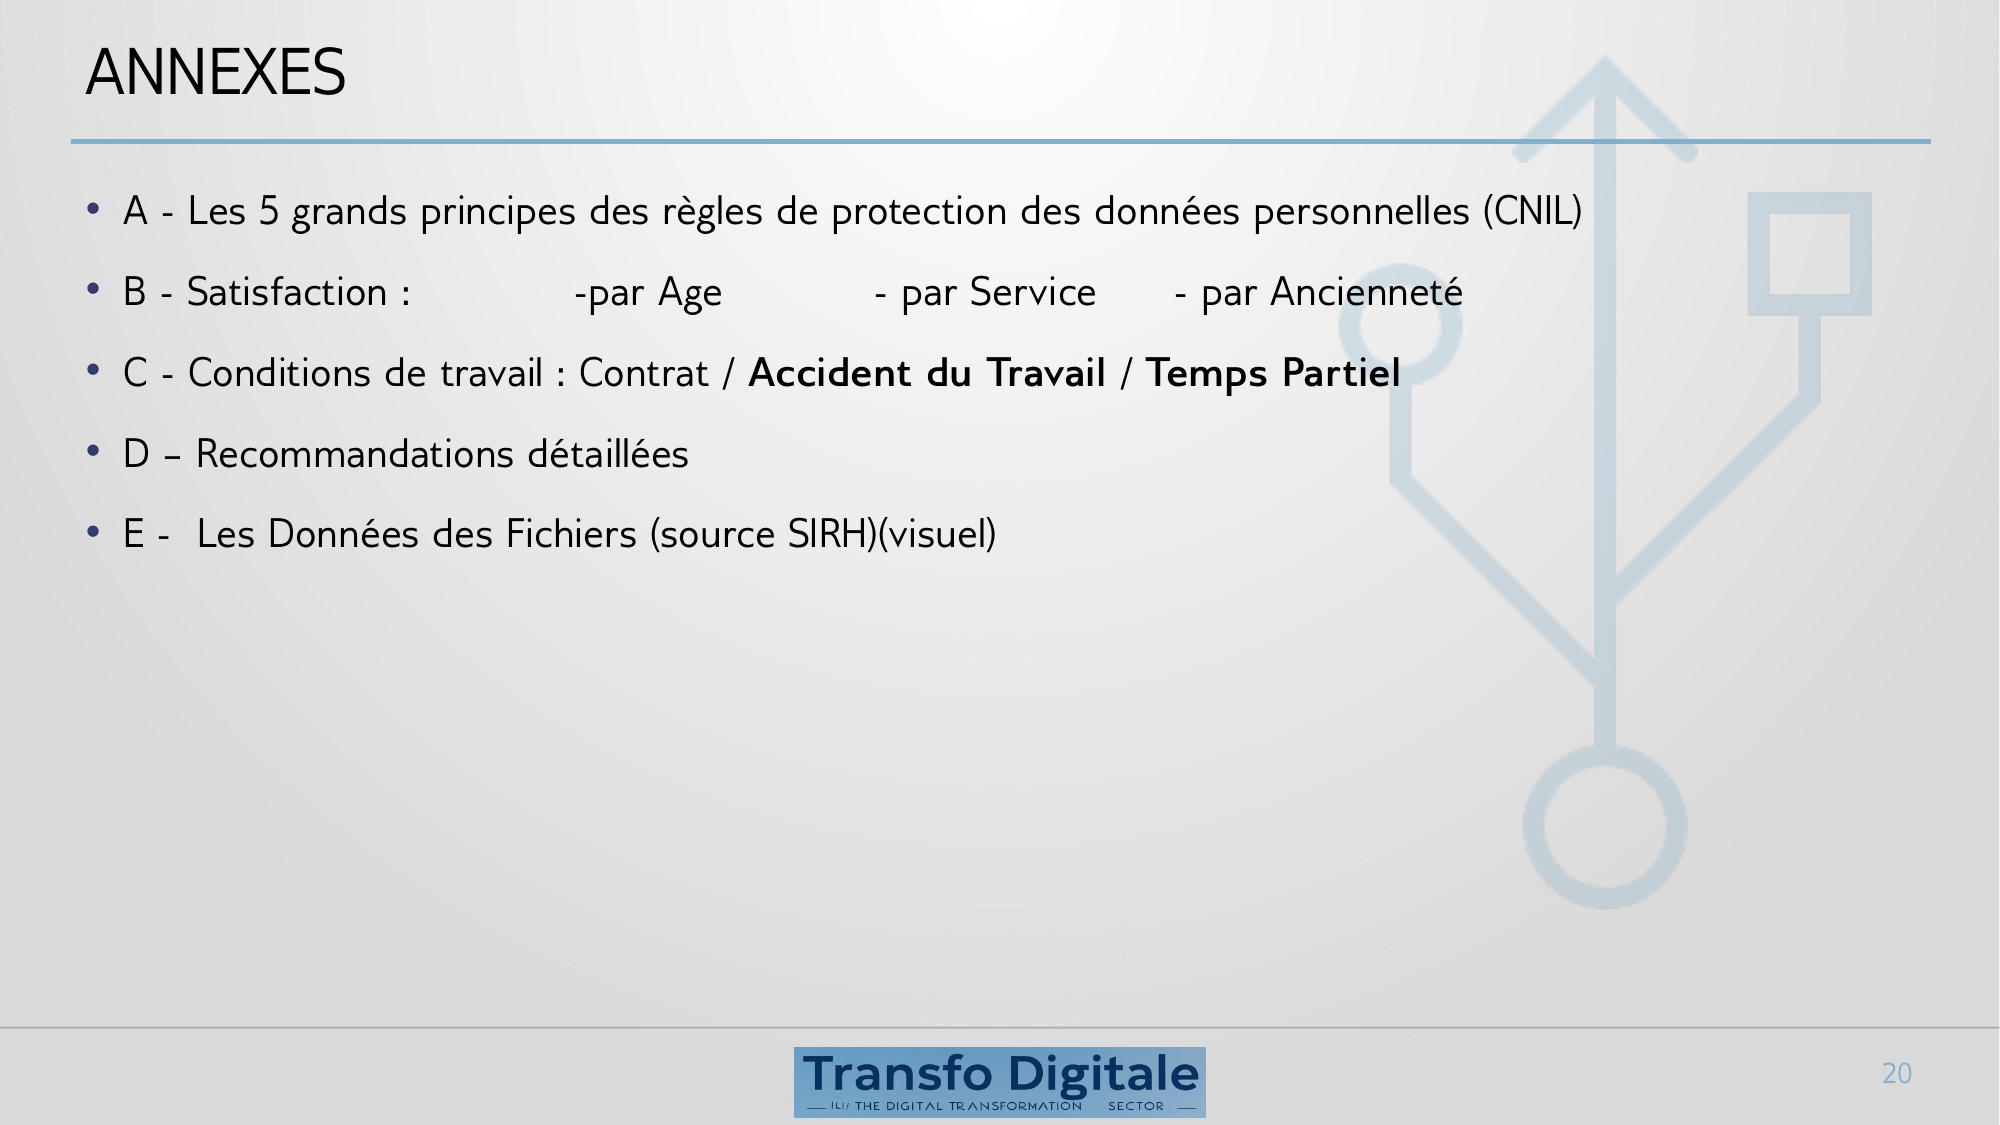

# ANNEXES
A - Les 5 grands principes des règles de protection des données personnelles (CNIL)
B - Satisfaction : 	-par Age 	- par Service 	- par Ancienneté
C - Conditions de travail : Contrat / Accident du Travail / Temps Partiel
D – Recommandations détaillées
E -  Les Données des Fichiers (source SIRH)(visuel)

20